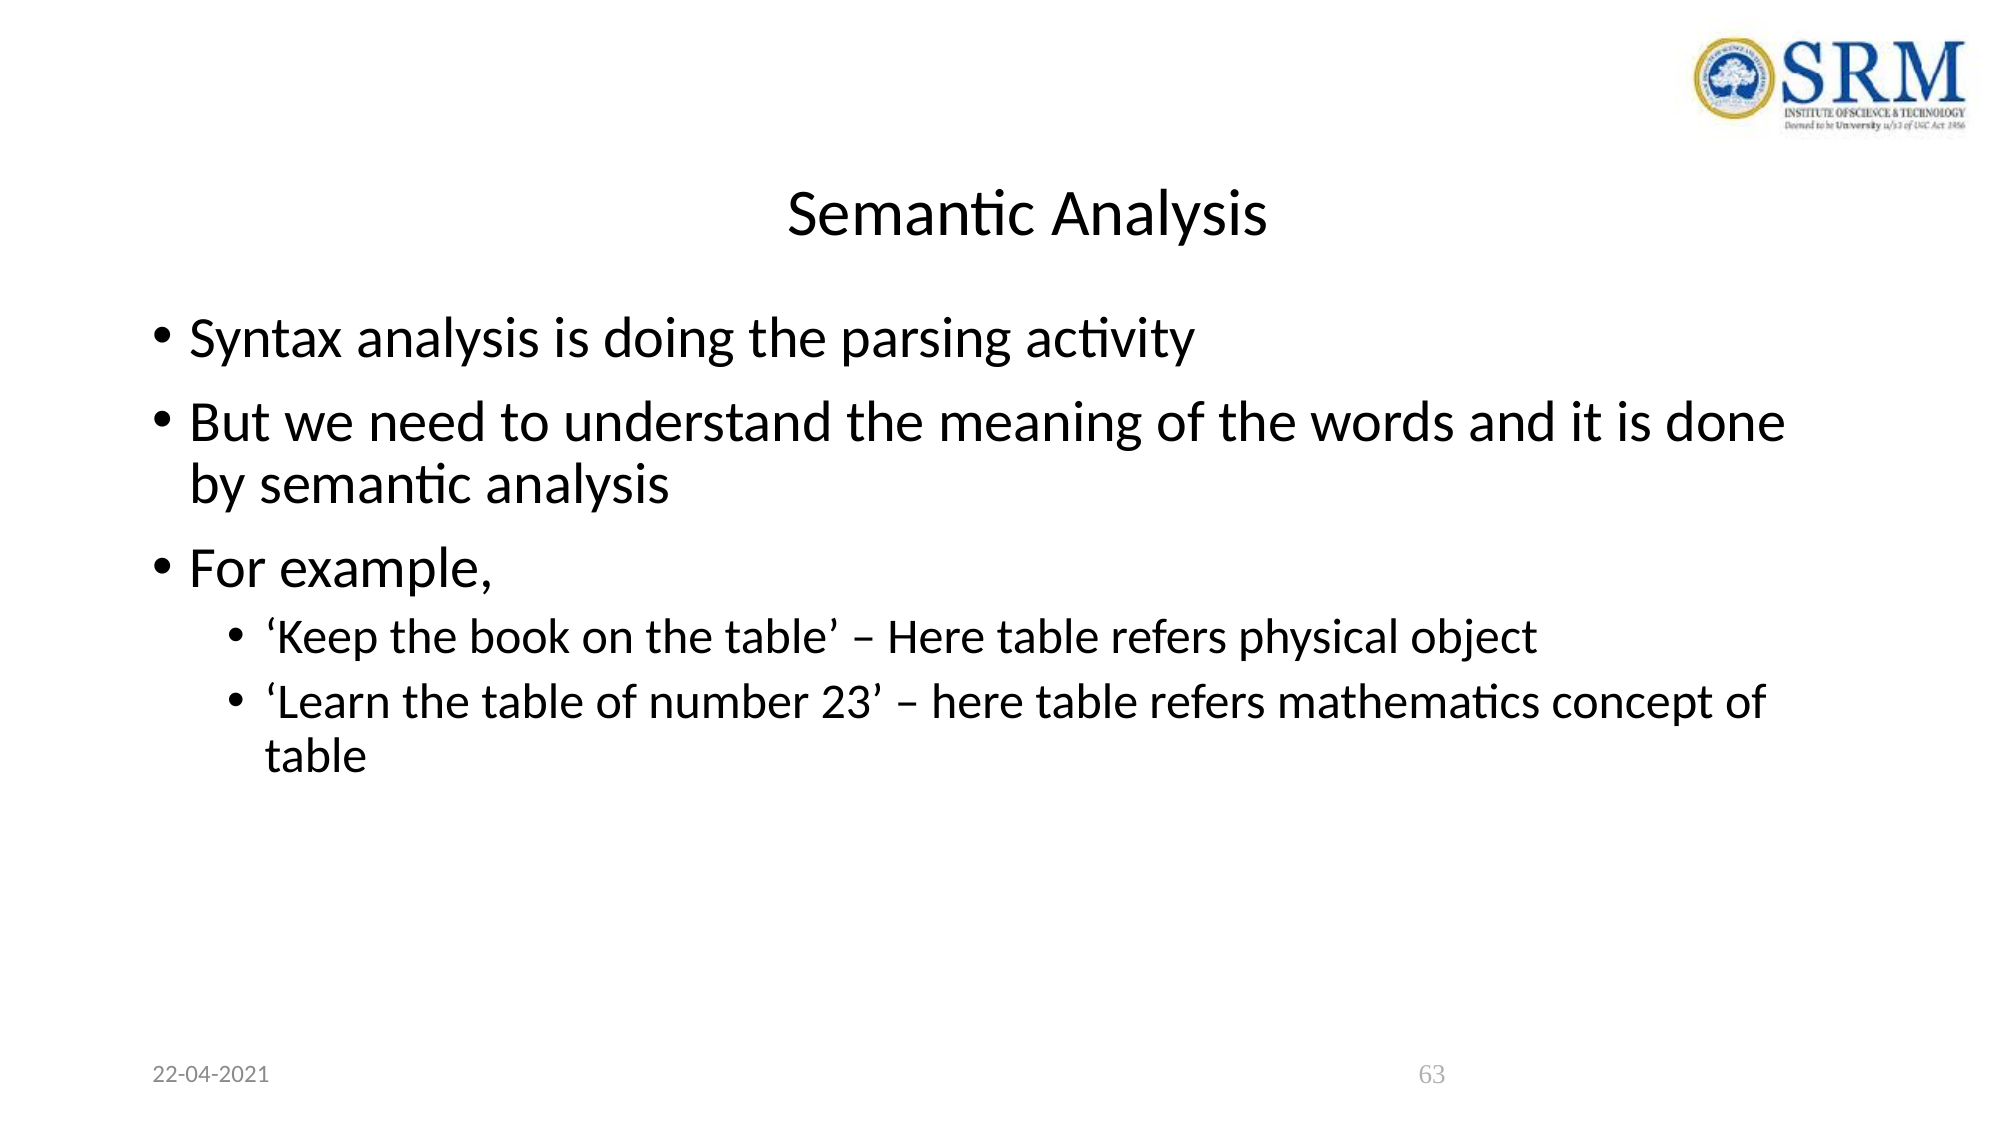

# Semantic Analysis
Syntax analysis is doing the parsing activity
But we need to understand the meaning of the words and it is done by semantic analysis
For example,
‘Keep the book on the table’ – Here table refers physical object
‘Learn the table of number 23’ – here table refers mathematics concept of table

22-04-2021
63